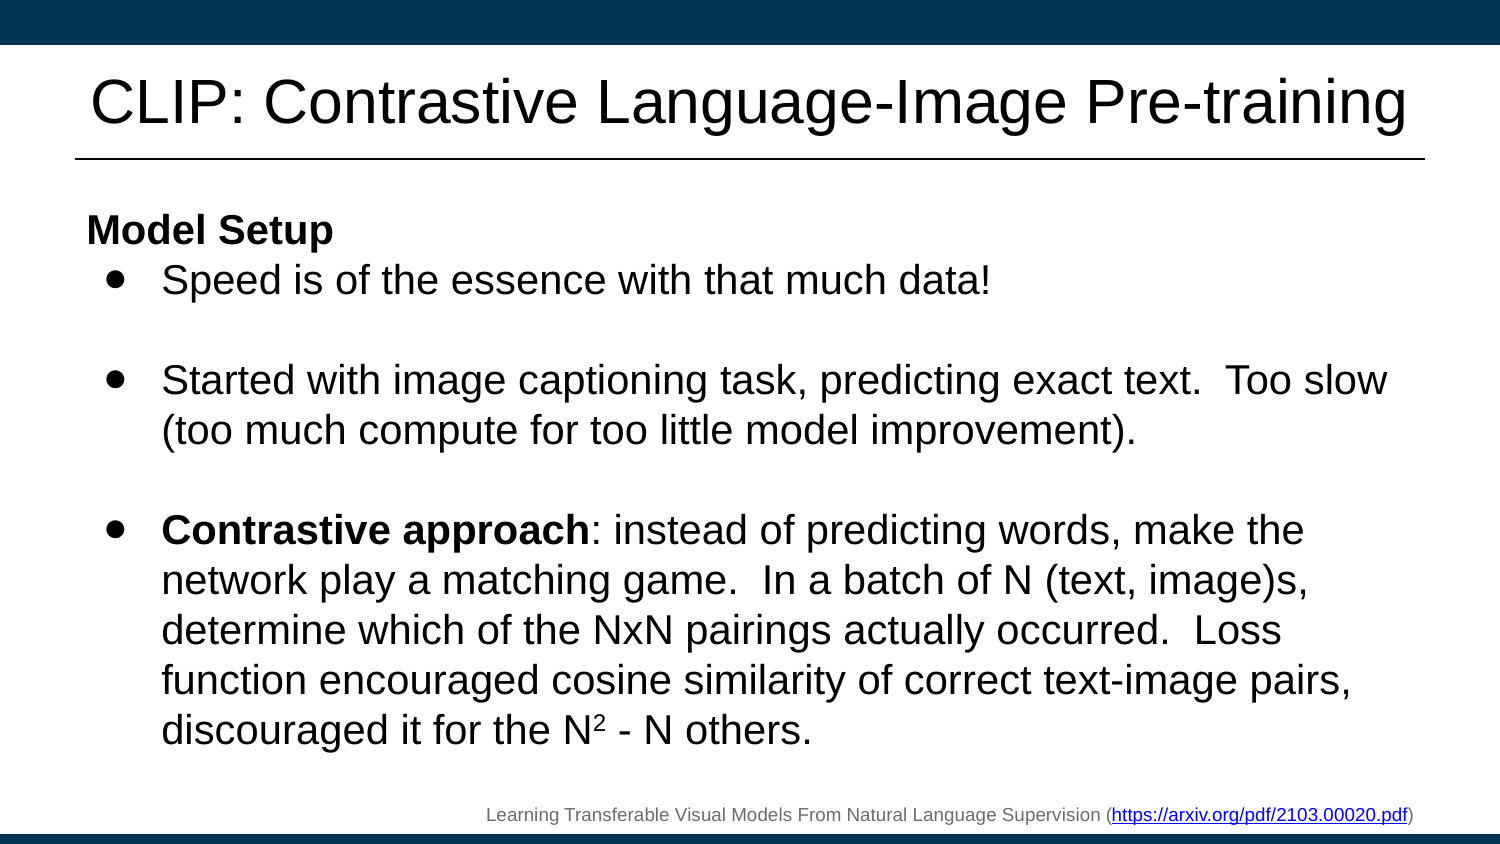

# CLIP: Contrastive Language-Image Pre-training
Model Setup
Speed is of the essence with that much data!

Started with image captioning task, predicting exact text.  Too slow (too much compute for too little model improvement).

Contrastive approach: instead of predicting words, make the network play a matching game.  In a batch of N (text, image)s, determine which of the NxN pairings actually occurred.  Loss function encouraged cosine similarity of correct text-image pairs, discouraged it for the N2 - N others.
Learning Transferable Visual Models From Natural Language Supervision (https://arxiv.org/pdf/2103.00020.pdf)